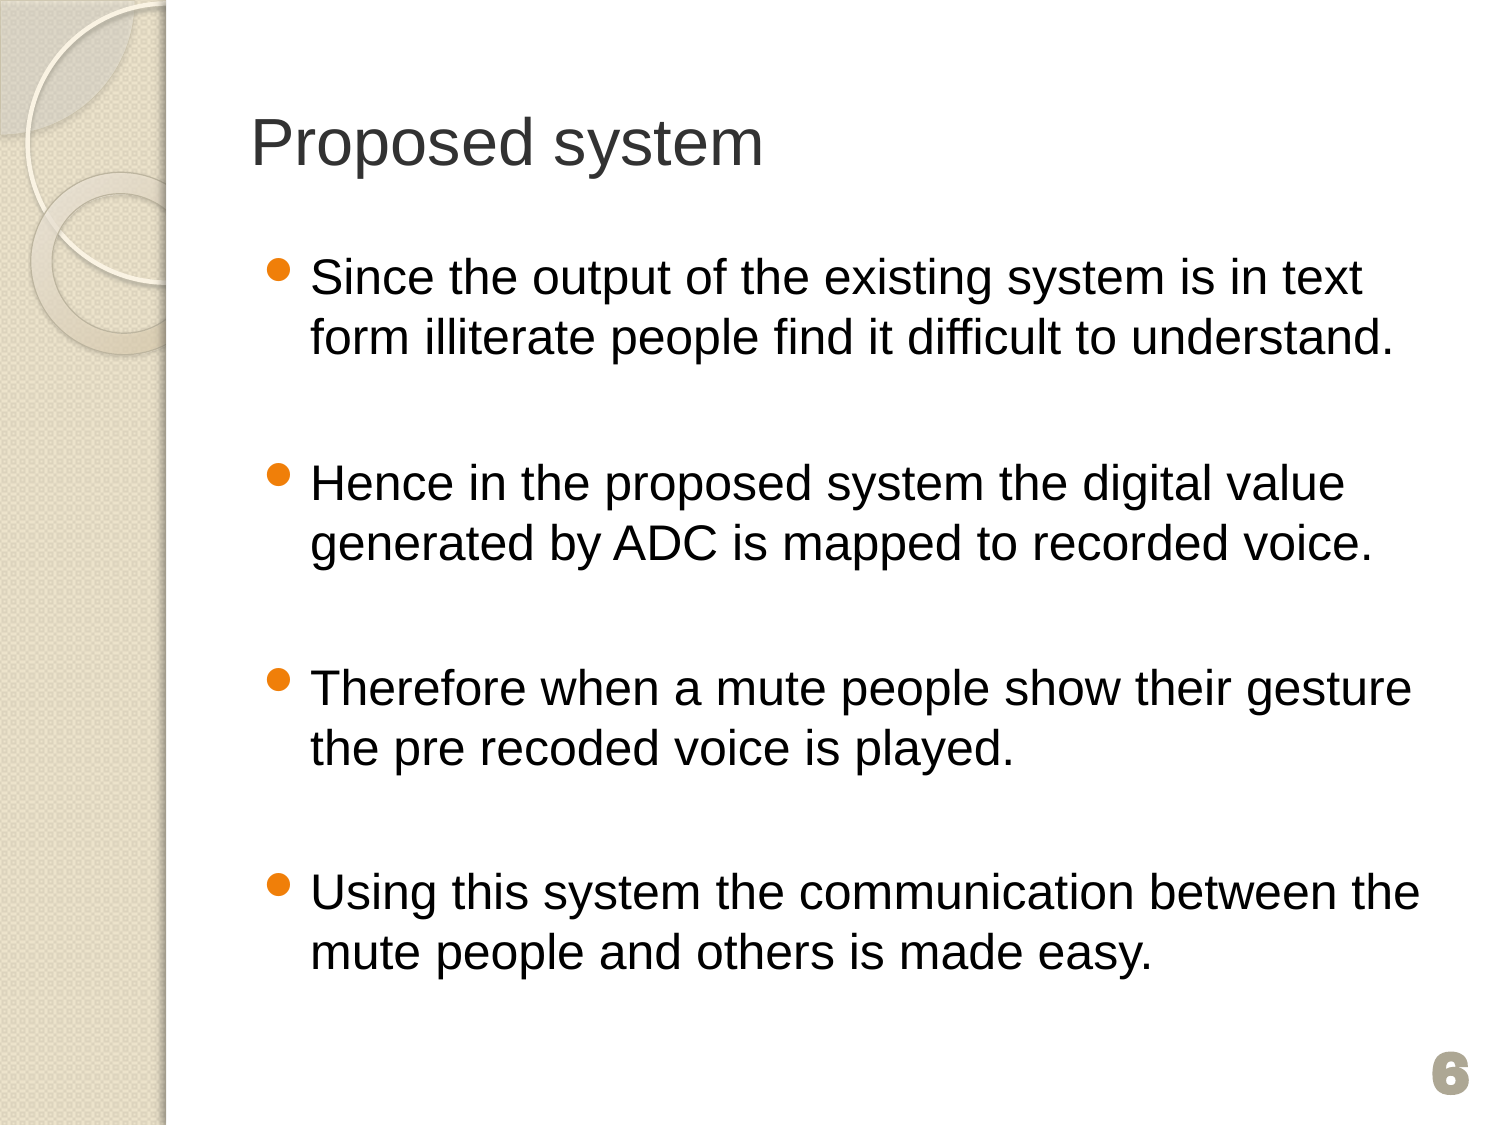

# Proposed system
Since the output of the existing system is in text form illiterate people find it difficult to understand.

Hence in the proposed system the digital value generated by ADC is mapped to recorded voice.

Therefore when a mute people show their gesture the pre recoded voice is played.

Using this system the communication between the mute people and others is made easy.

6